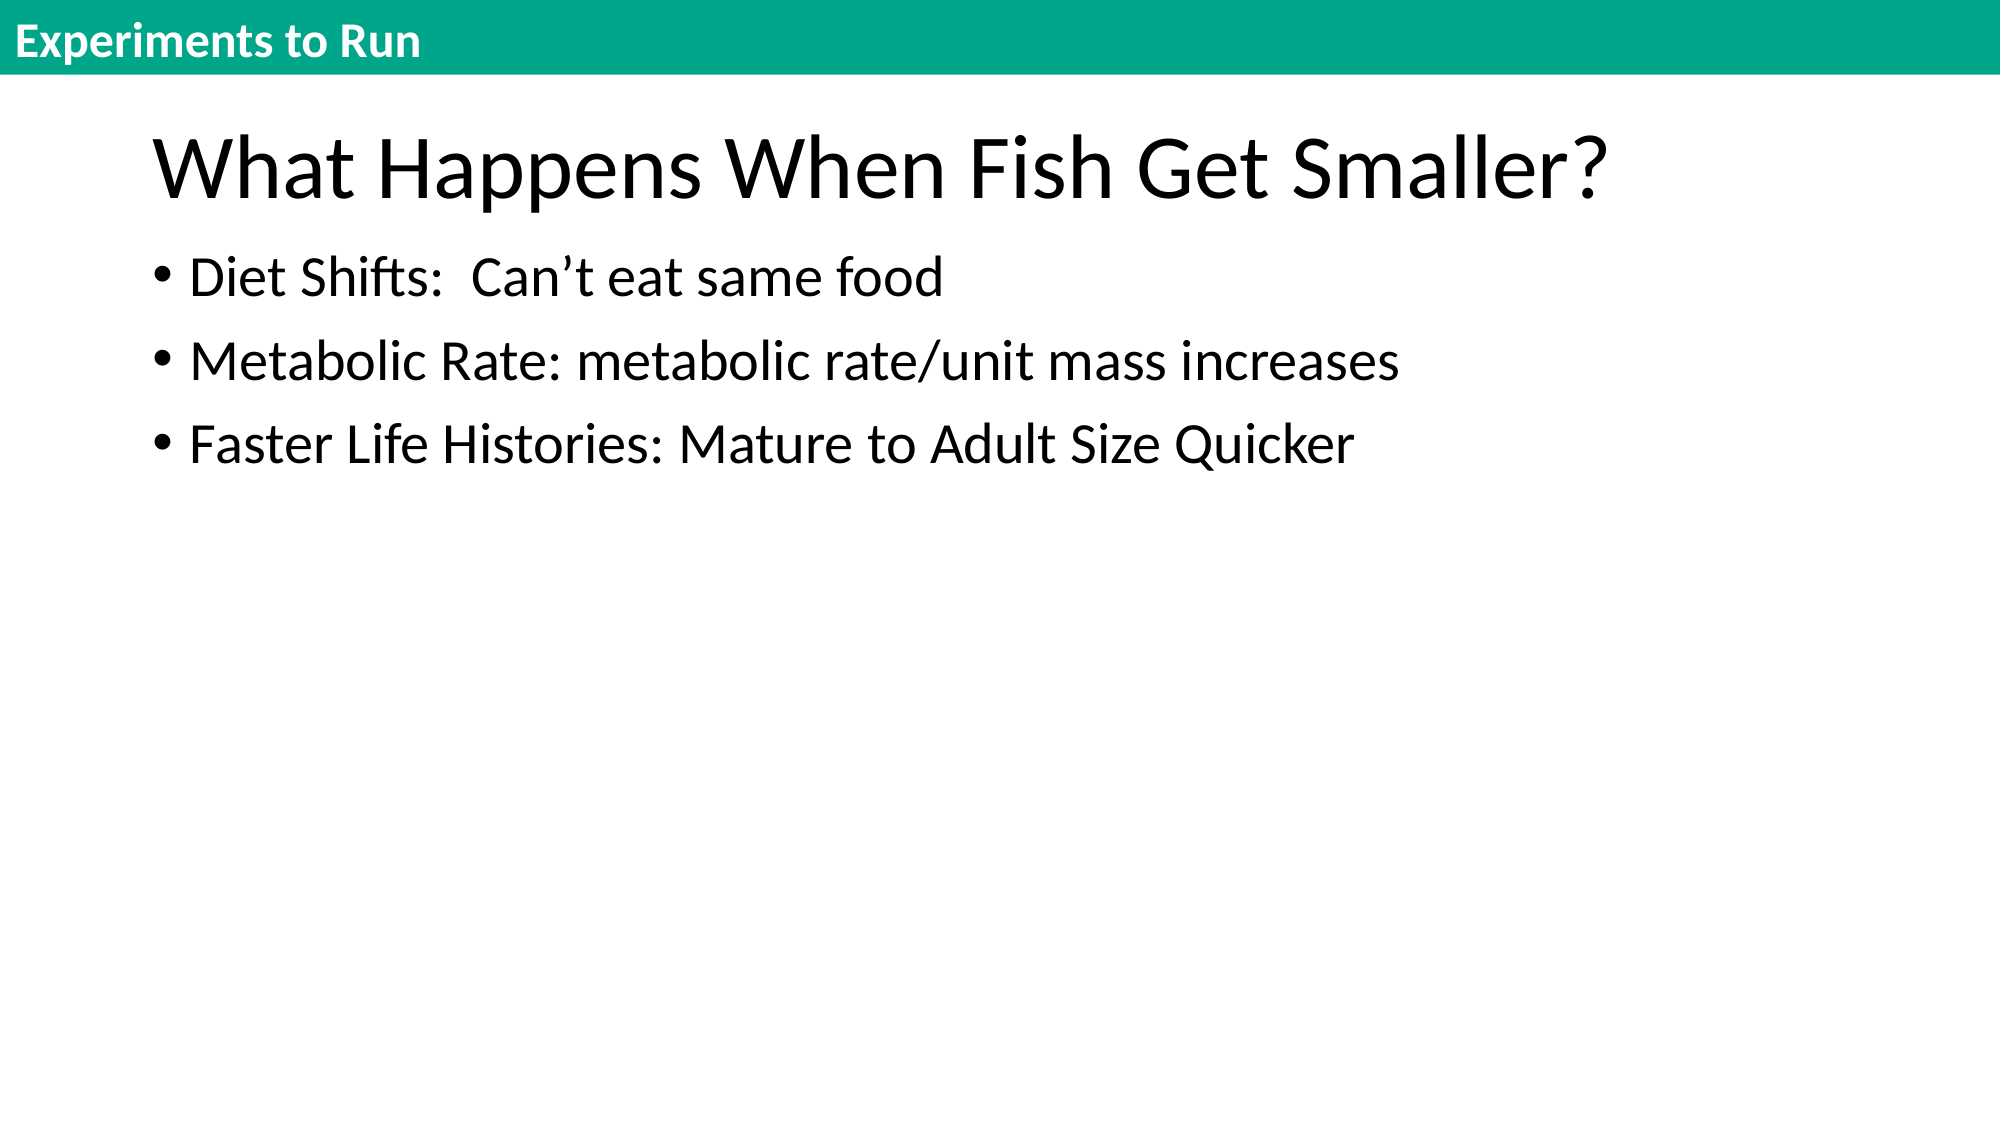

Experiments to Run
59
# What Happens When Fish Get Smaller?
Diet Shifts:  Can’t eat same food
Metabolic Rate: metabolic rate/unit mass increases
Faster Life Histories: Mature to Adult Size Quicker